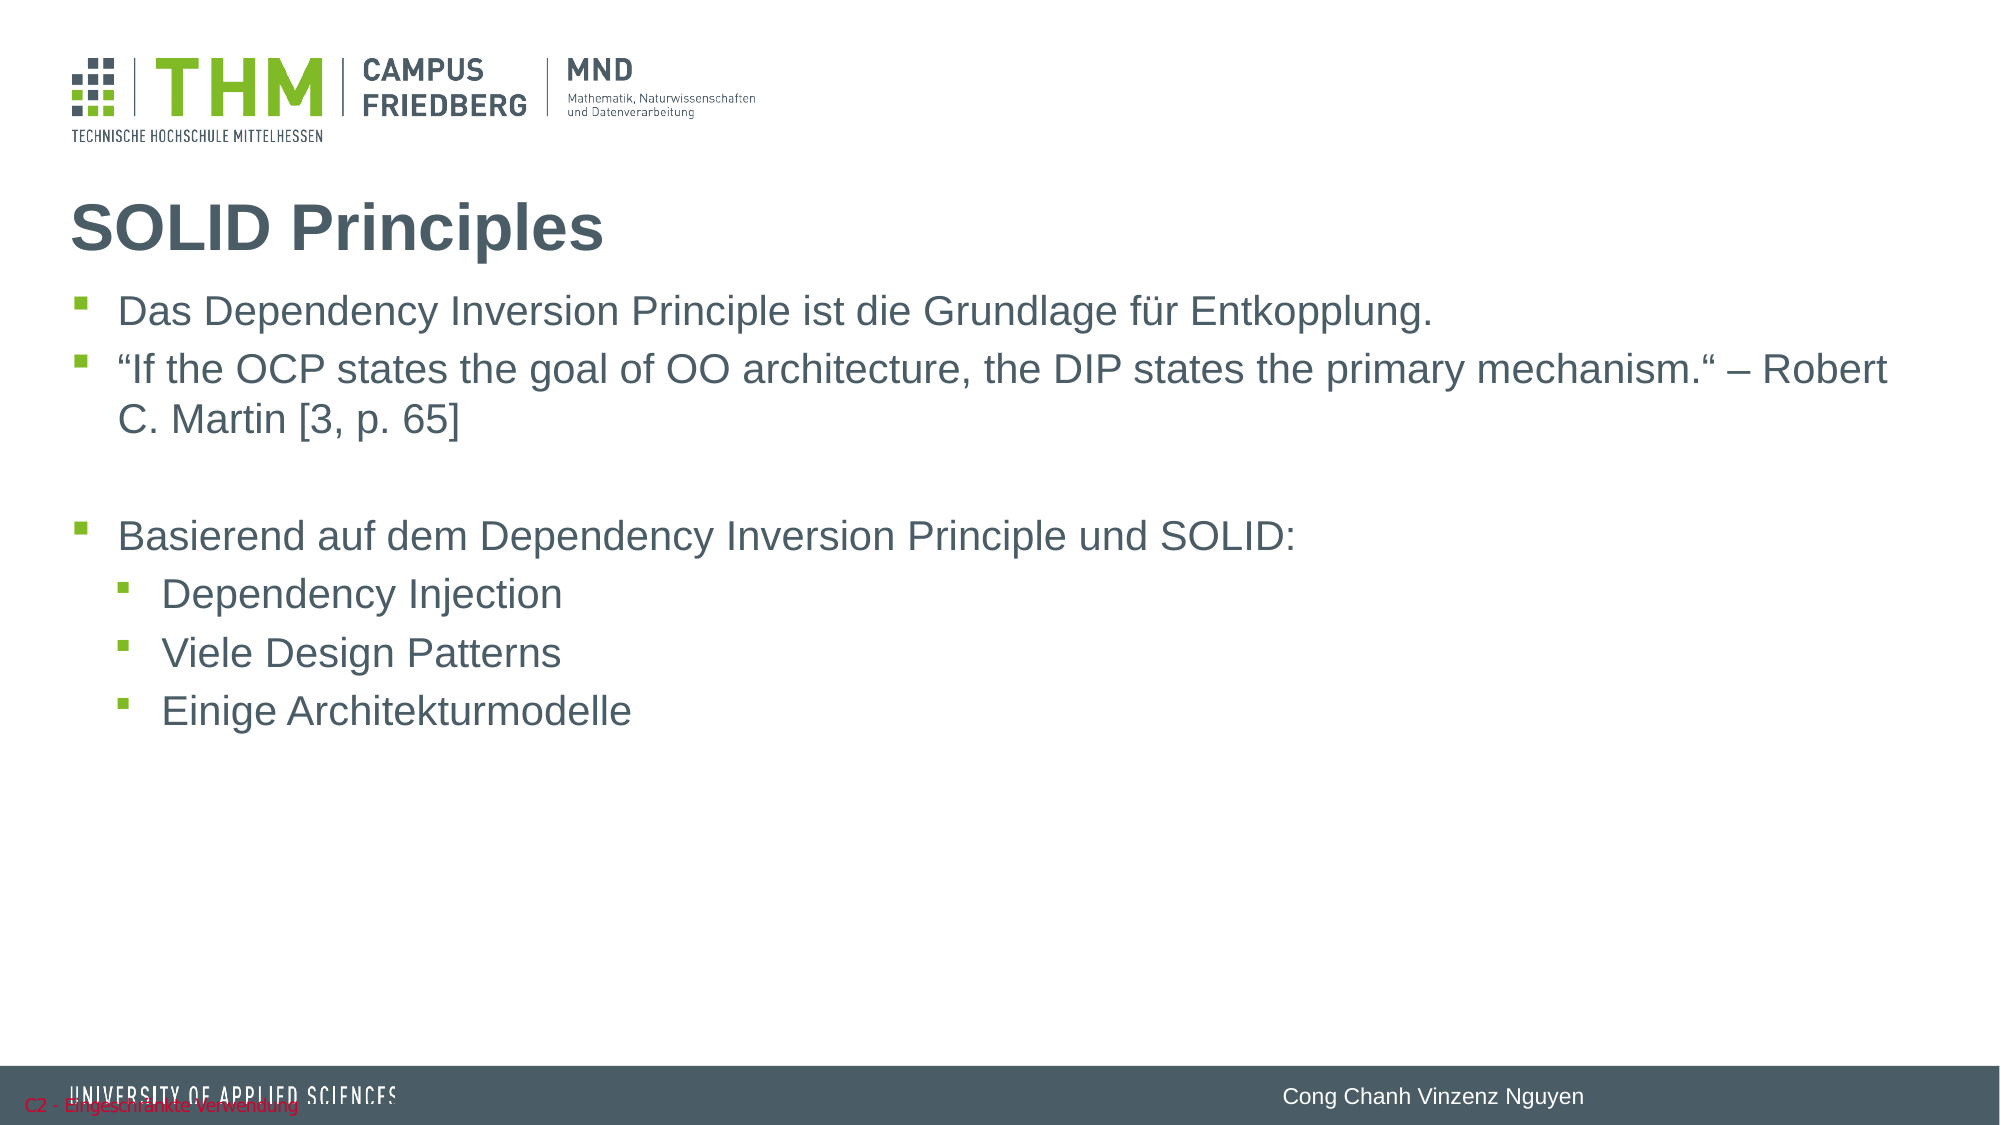

# SOLID Principles
Das Dependency Inversion Principle ist die Grundlage für Entkopplung.
“If the OCP states the goal of OO architecture, the DIP states the primary mechanism.“ – Robert C. Martin [3, p. 65]

Basierend auf dem Dependency Inversion Principle und SOLID:
Dependency Injection
Viele Design Patterns
Einige Architekturmodelle